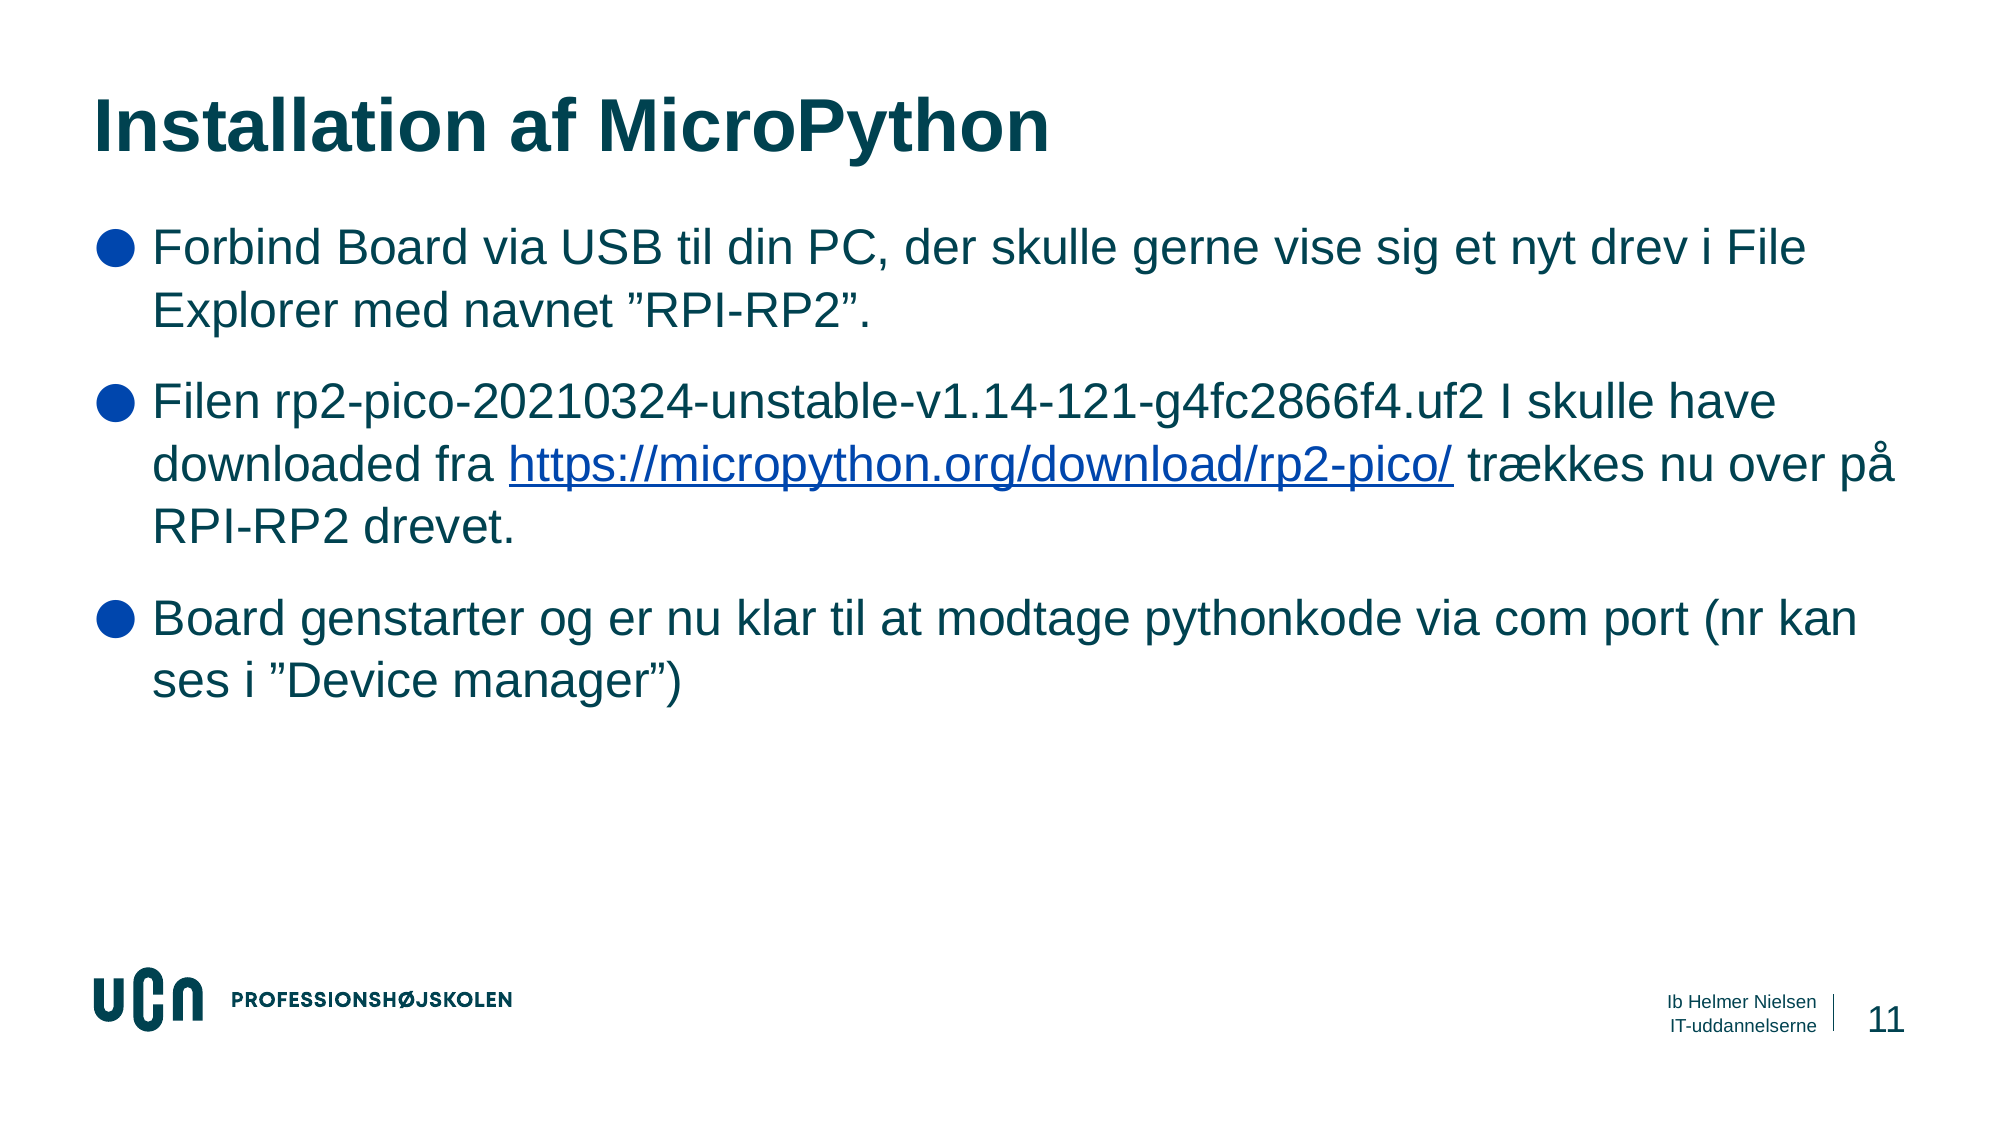

# Installation af MicroPython
Forbind Board via USB til din PC, der skulle gerne vise sig et nyt drev i File Explorer med navnet ”RPI-RP2”.
Filen rp2-pico-20210324-unstable-v1.14-121-g4fc2866f4.uf2 I skulle have downloaded fra https://micropython.org/download/rp2-pico/ trækkes nu over på RPI-RP2 drevet.
Board genstarter og er nu klar til at modtage pythonkode via com port (nr kan ses i ”Device manager”)
11